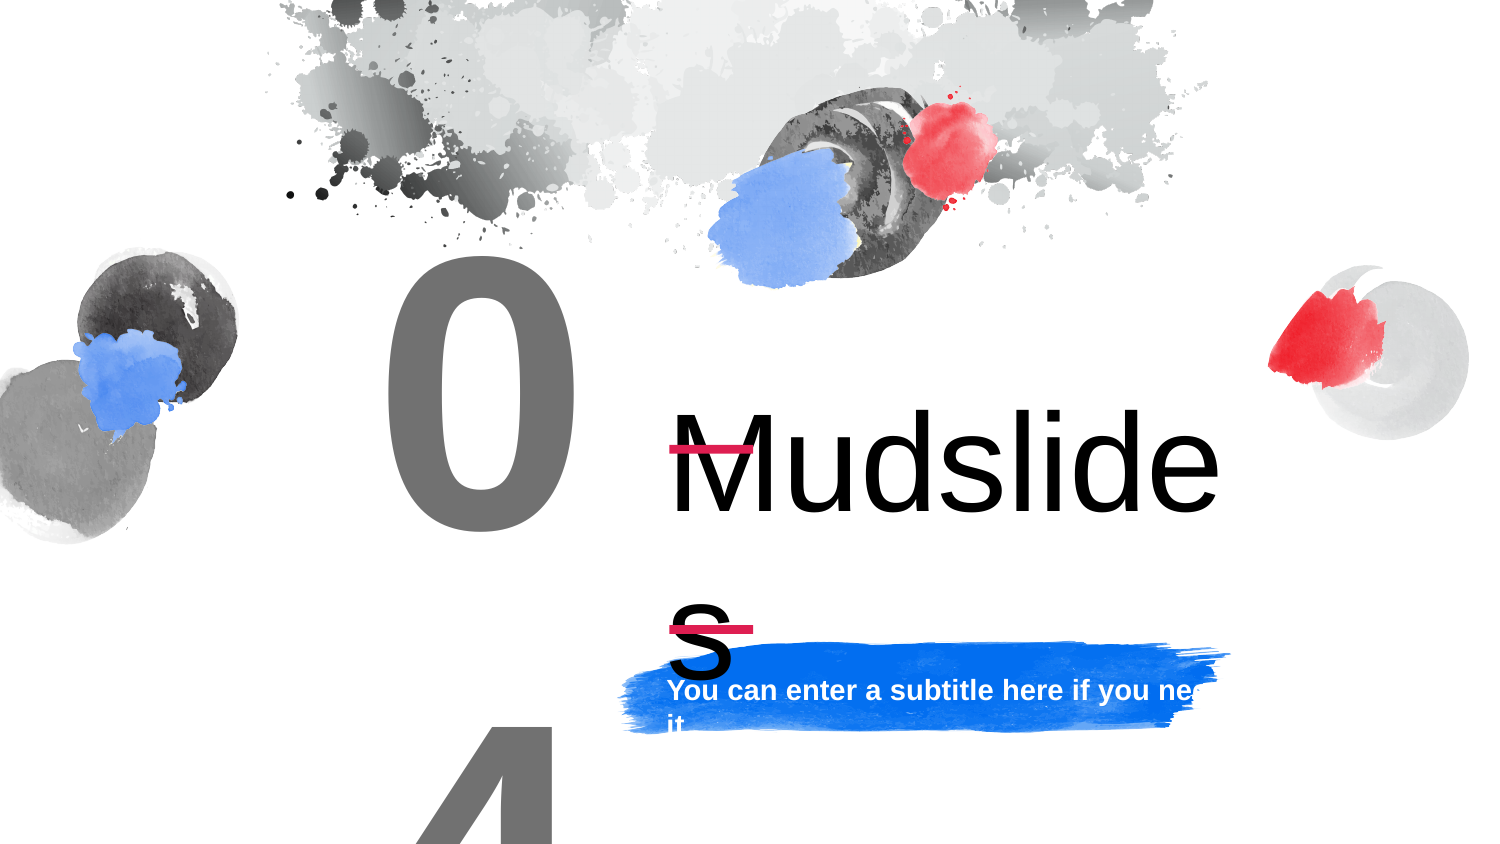

04

# Mudslides

You can enter a subtitle here if you need it